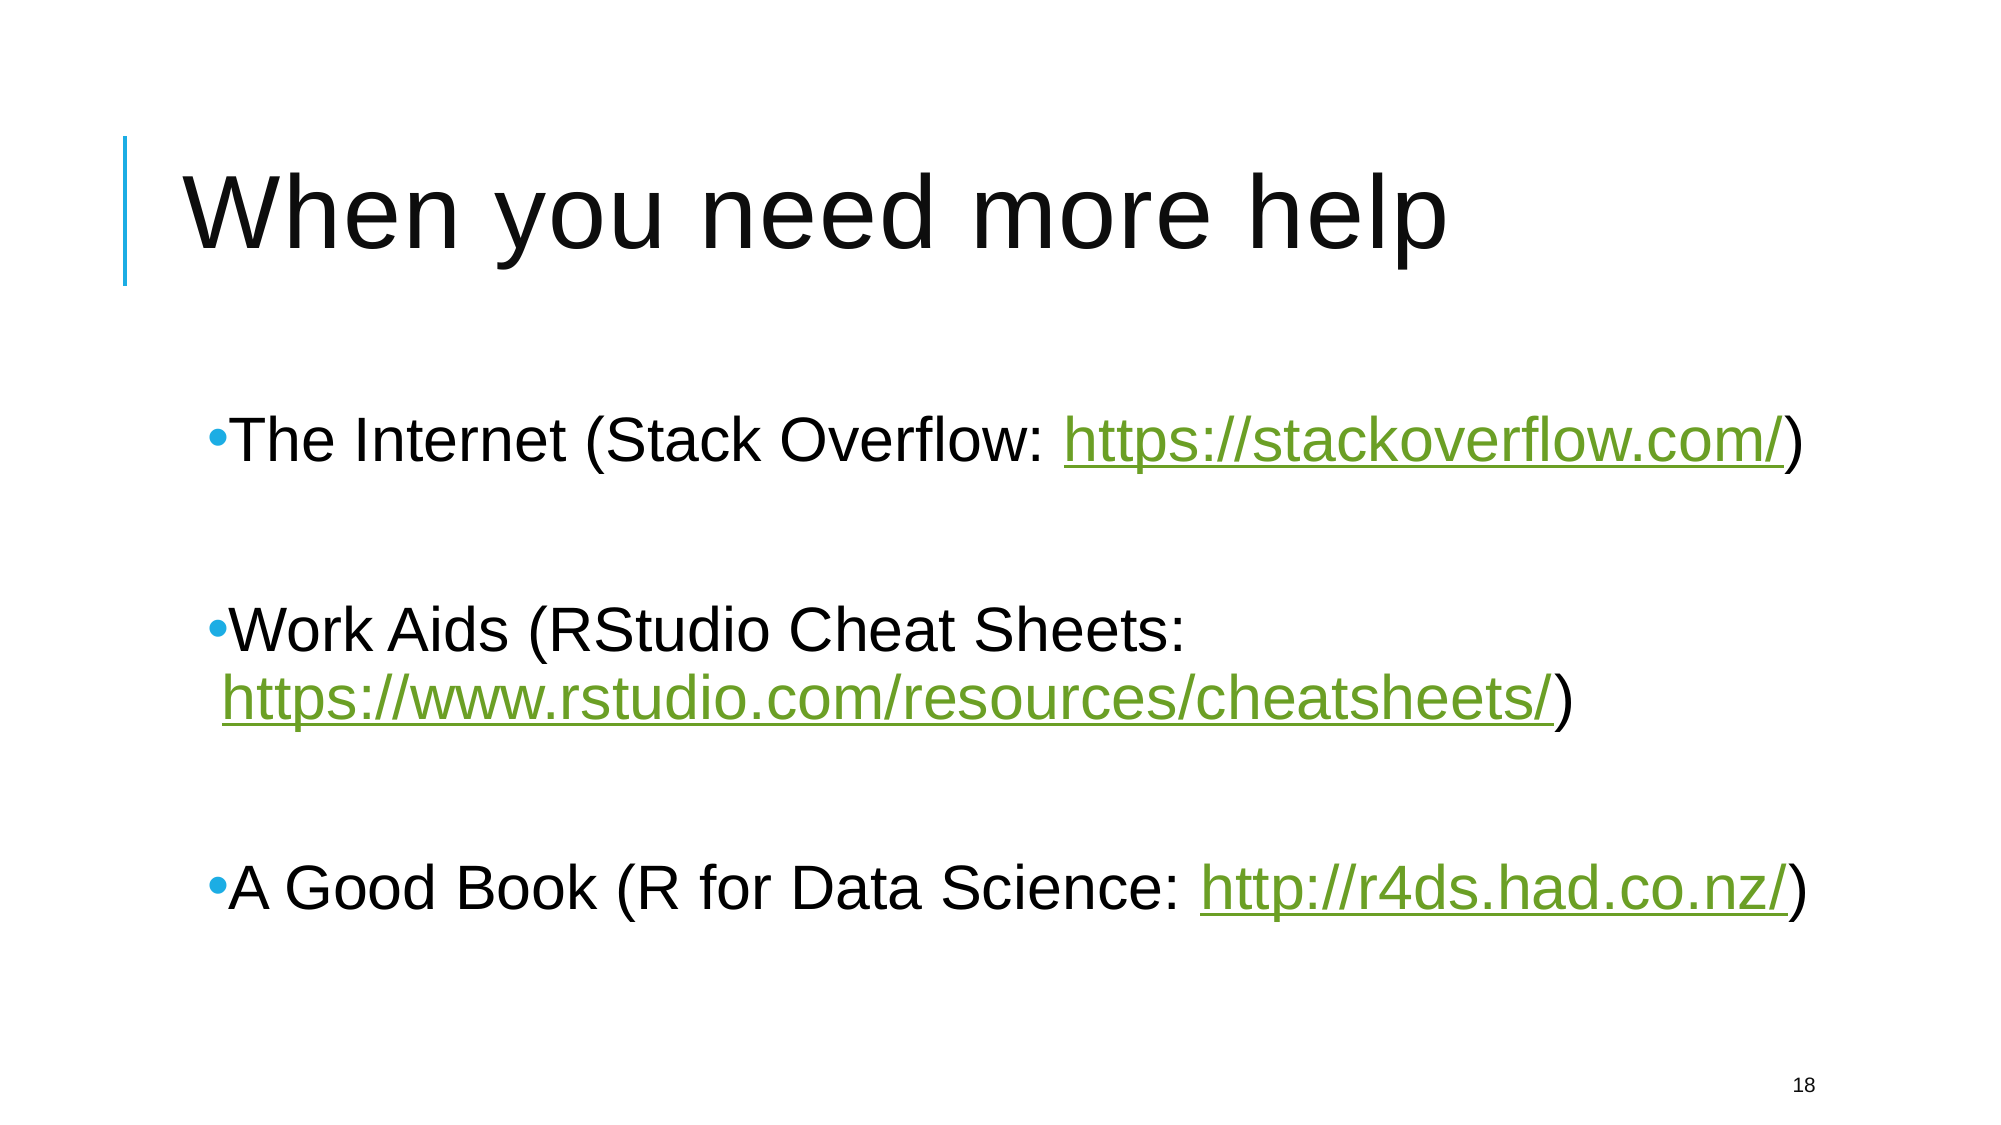

# When you need more help

The Internet (Stack Overflow: https://stackoverflow.com/)

Work Aids (RStudio Cheat Sheets:  https://www.rstudio.com/resources/cheatsheets/)

A Good Book (R for Data Science: http://r4ds.had.co.nz/)

18